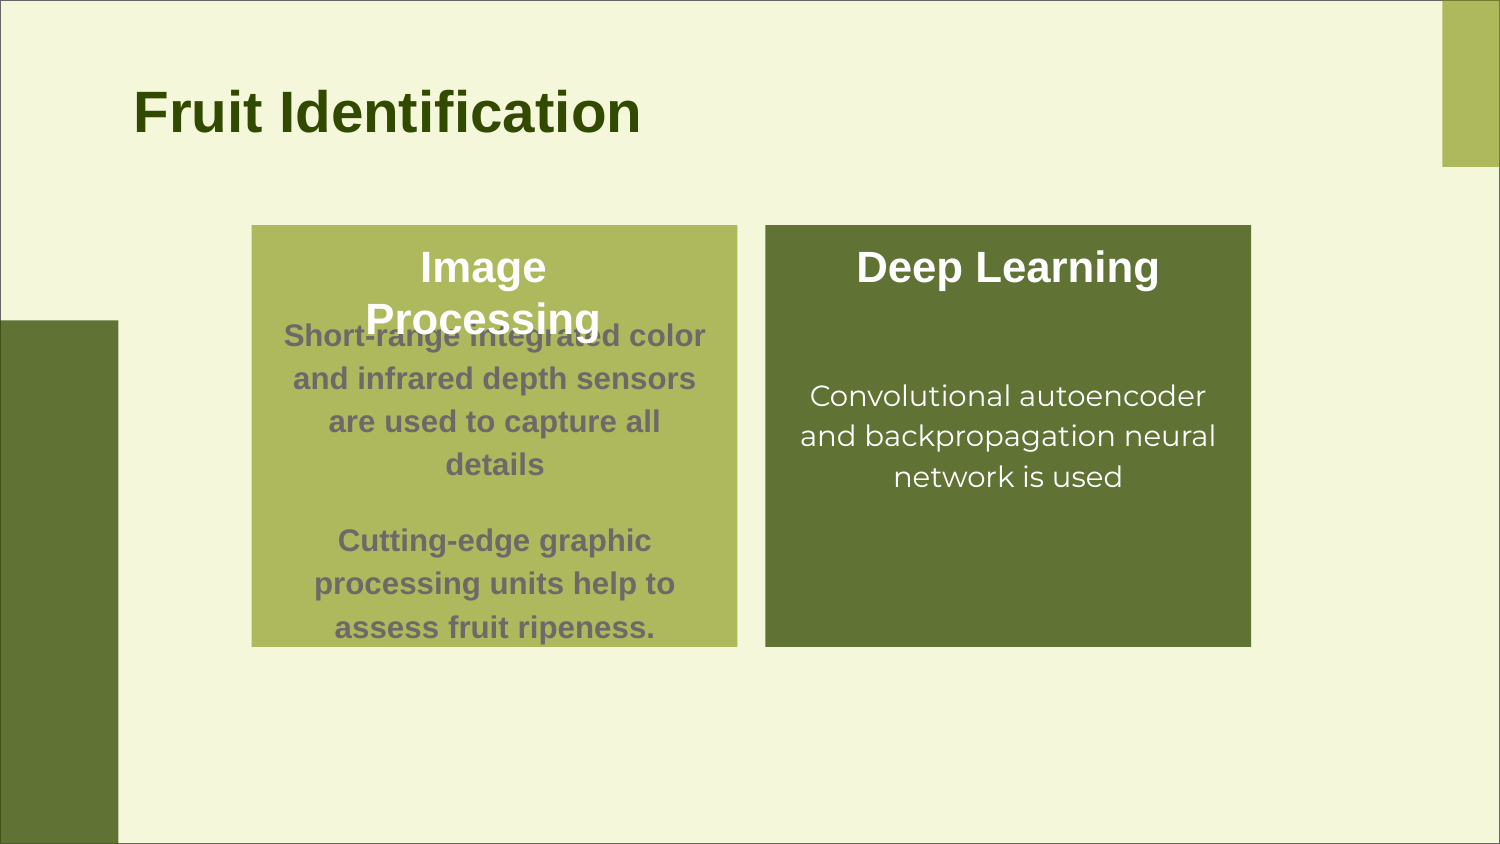

# Fruit Identification
Image Processing
Deep Learning
Short-range integrated color and infrared depth sensors are used to capture all details
Cutting-edge graphic processing units help to assess fruit ripeness.

Convolutional autoencoder and backpropagation neural network is used